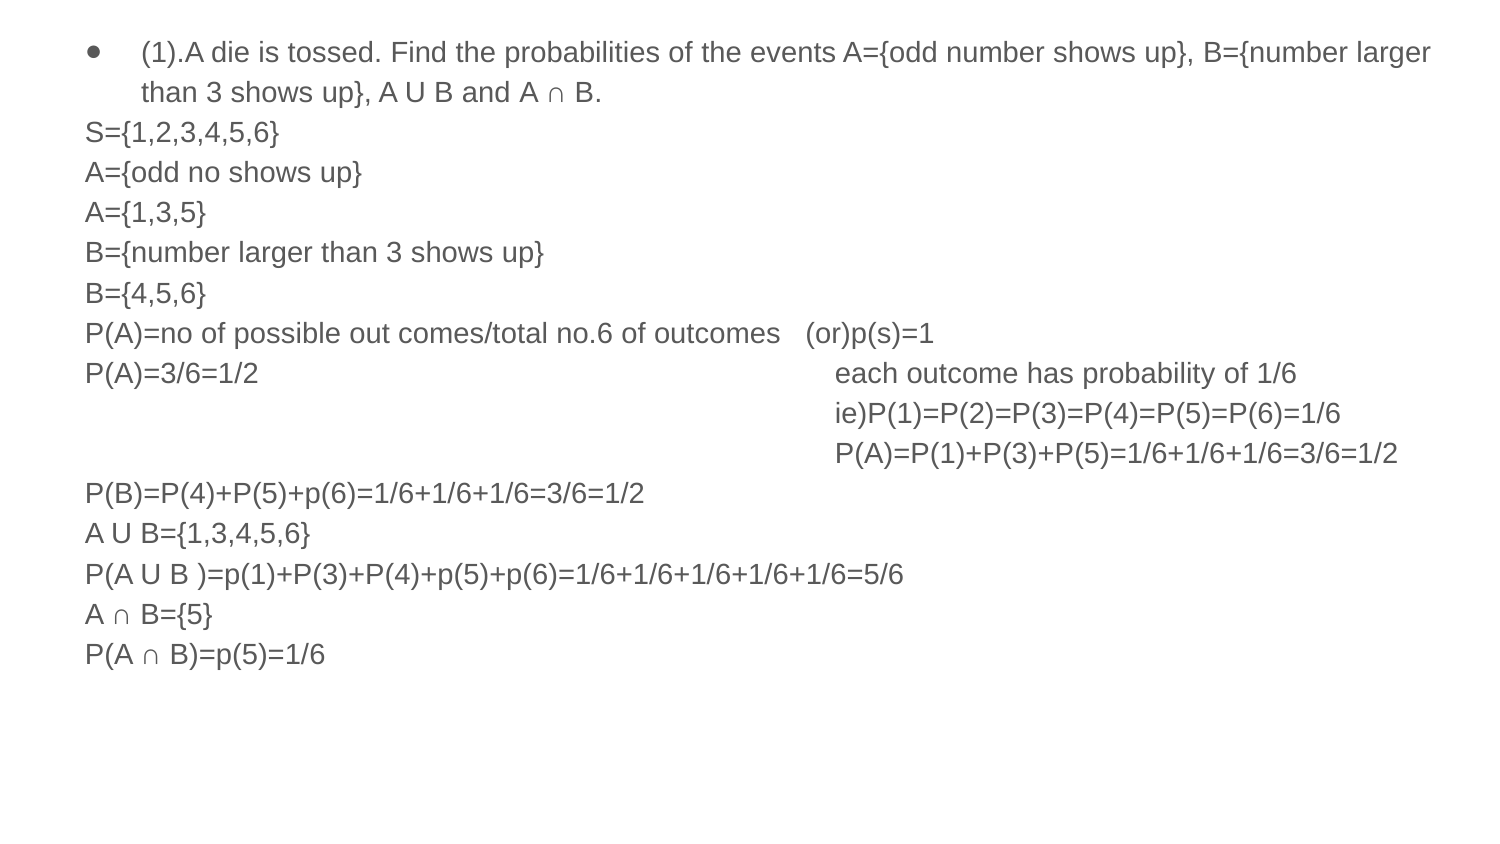

(1).A die is tossed. Find the probabilities of the events A={odd number shows up}, B={number larger than 3 shows up}, A U B and A ∩ B.
S={1,2,3,4,5,6}
A={odd no shows up}
A={1,3,5}
B={number larger than 3 shows up}
B={4,5,6}
P(A)=no of possible out comes/total no.6 of outcomes   (or)p(s)=1
P(A)=3/6=1/2				each outcome has probability of 1/6
					ie)P(1)=P(2)=P(3)=P(4)=P(5)=P(6)=1/6
					P(A)=P(1)+P(3)+P(5)=1/6+1/6+1/6=3/6=1/2
P(B)=P(4)+P(5)+p(6)=1/6+1/6+1/6=3/6=1/2
A U B={1,3,4,5,6}
P(A U B )=p(1)+P(3)+P(4)+p(5)+p(6)=1/6+1/6+1/6+1/6+1/6=5/6
A ∩ B={5}
P(A ∩ B)=p(5)=1/6